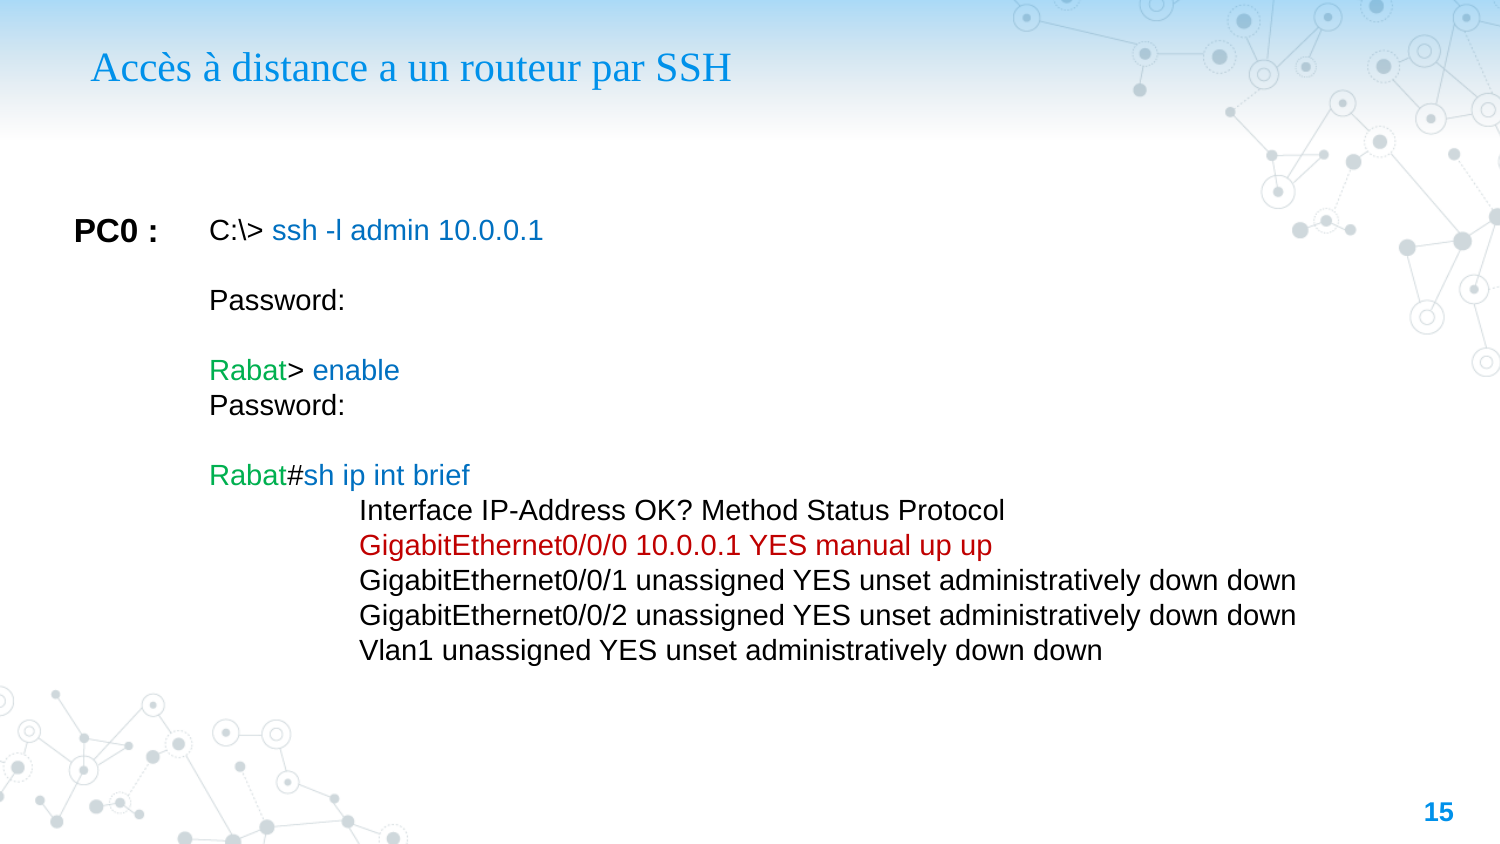

Accès à distance a un routeur par SSH

PC0 :
C:\> ssh -l admin 10.0.0.1

Password:

Rabat> enable
Password:

Rabat#sh ip int brief
	Interface IP-Address OK? Method Status Protocol
	GigabitEthernet0/0/0 10.0.0.1 YES manual up up
	GigabitEthernet0/0/1 unassigned YES unset administratively down down
	GigabitEthernet0/0/2 unassigned YES unset administratively down down
	Vlan1 unassigned YES unset administratively down down
15